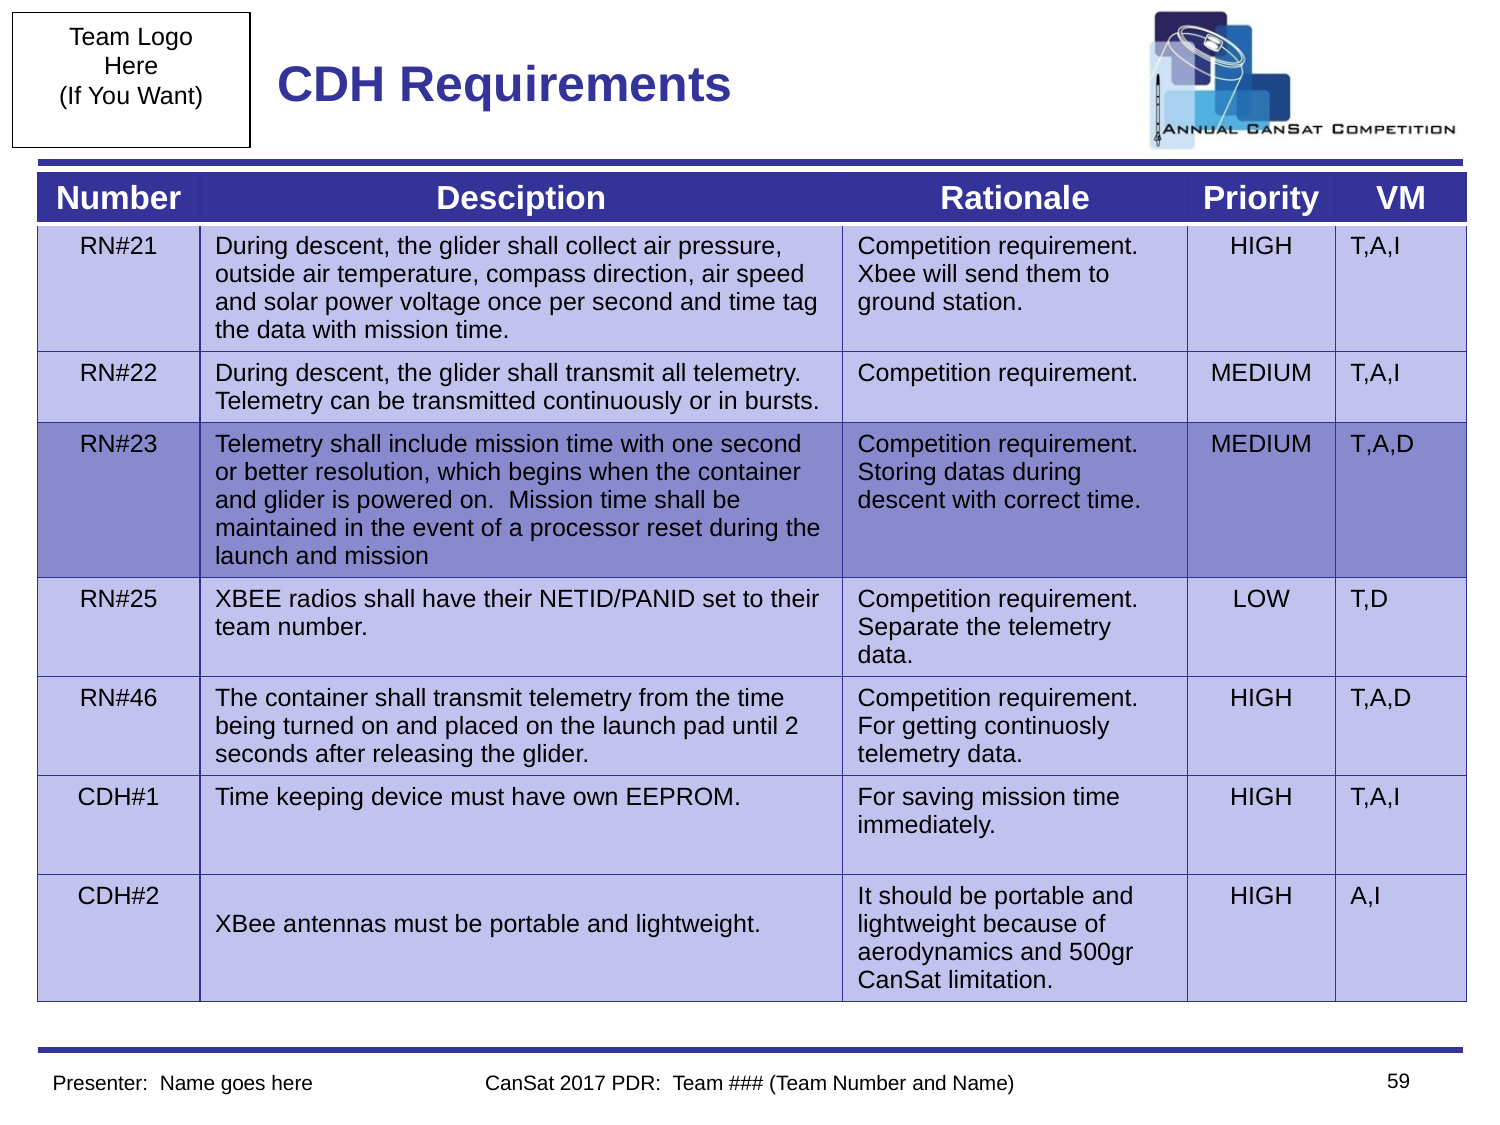

# CDH Requirements
| Number | Desciption | Rationale | Priority | VM |
| --- | --- | --- | --- | --- |
| RN#21 | During descent, the glider shall collect air pressure, outside air temperature, compass direction, air speed and solar power voltage once per second and time tag the data with mission time. | Competition requirement. Xbee will send them to ground station. | HIGH | T,A,I |
| RN#22 | During descent, the glider shall transmit all telemetry. Telemetry can be transmitted continuously or in bursts. | Competition requirement. | MEDIUM | T,A,I |
| RN#23 | Telemetry shall include mission time with one second or better resolution, which begins when the container and glider is powered on. Mission time shall be maintained in the event of a processor reset during the launch and mission | Competition requirement. Storing datas during descent with correct time. | MEDIUM | T,A,D |
| RN#25 | XBEE radios shall have their NETID/PANID set to their team number. | Competition requirement. Separate the telemetry data. | LOW | T,D |
| RN#46 | The container shall transmit telemetry from the time being turned on and placed on the launch pad until 2 seconds after releasing the glider. | Competition requirement. For getting continuosly telemetry data. | HIGH | T,A,D |
| CDH#1 | Time keeping device must have own EEPROM. | For saving mission time immediately. | HIGH | T,A,I |
| CDH#2 | XBee antennas must be portable and lightweight. | It should be portable and lightweight because of aerodynamics and 500gr CanSat limitation. | HIGH | A,I |
59
Presenter:  Name goes here
CanSat 2017 PDR:  Team ### (Team Number and Name)